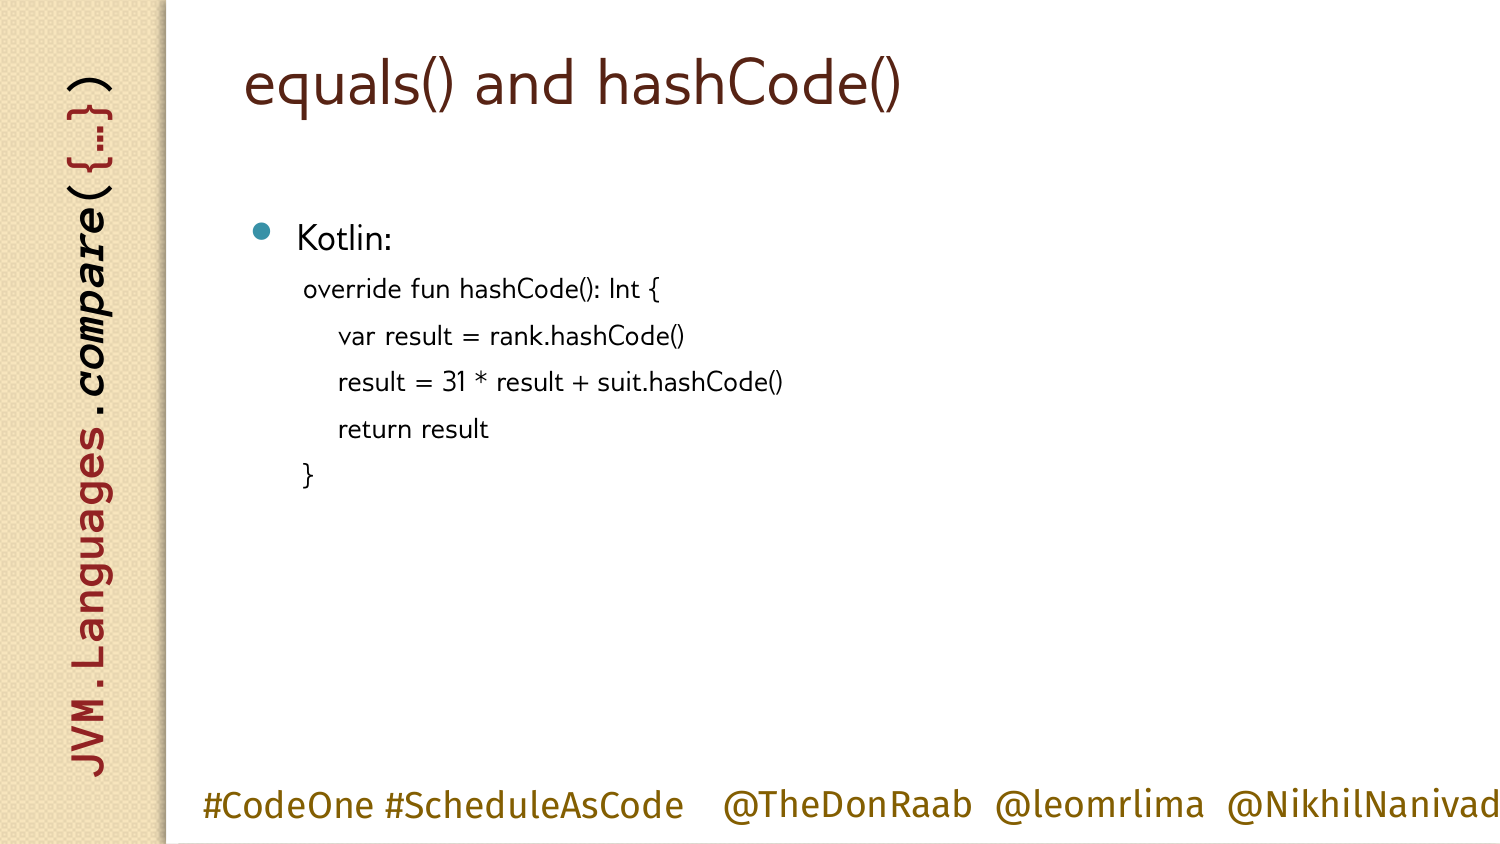

# equals() and hashCode()
Kotlin:
override fun hashCode(): Int {
    var result = rank.hashCode()
    result = 31 * result + suit.hashCode()
    return result
}